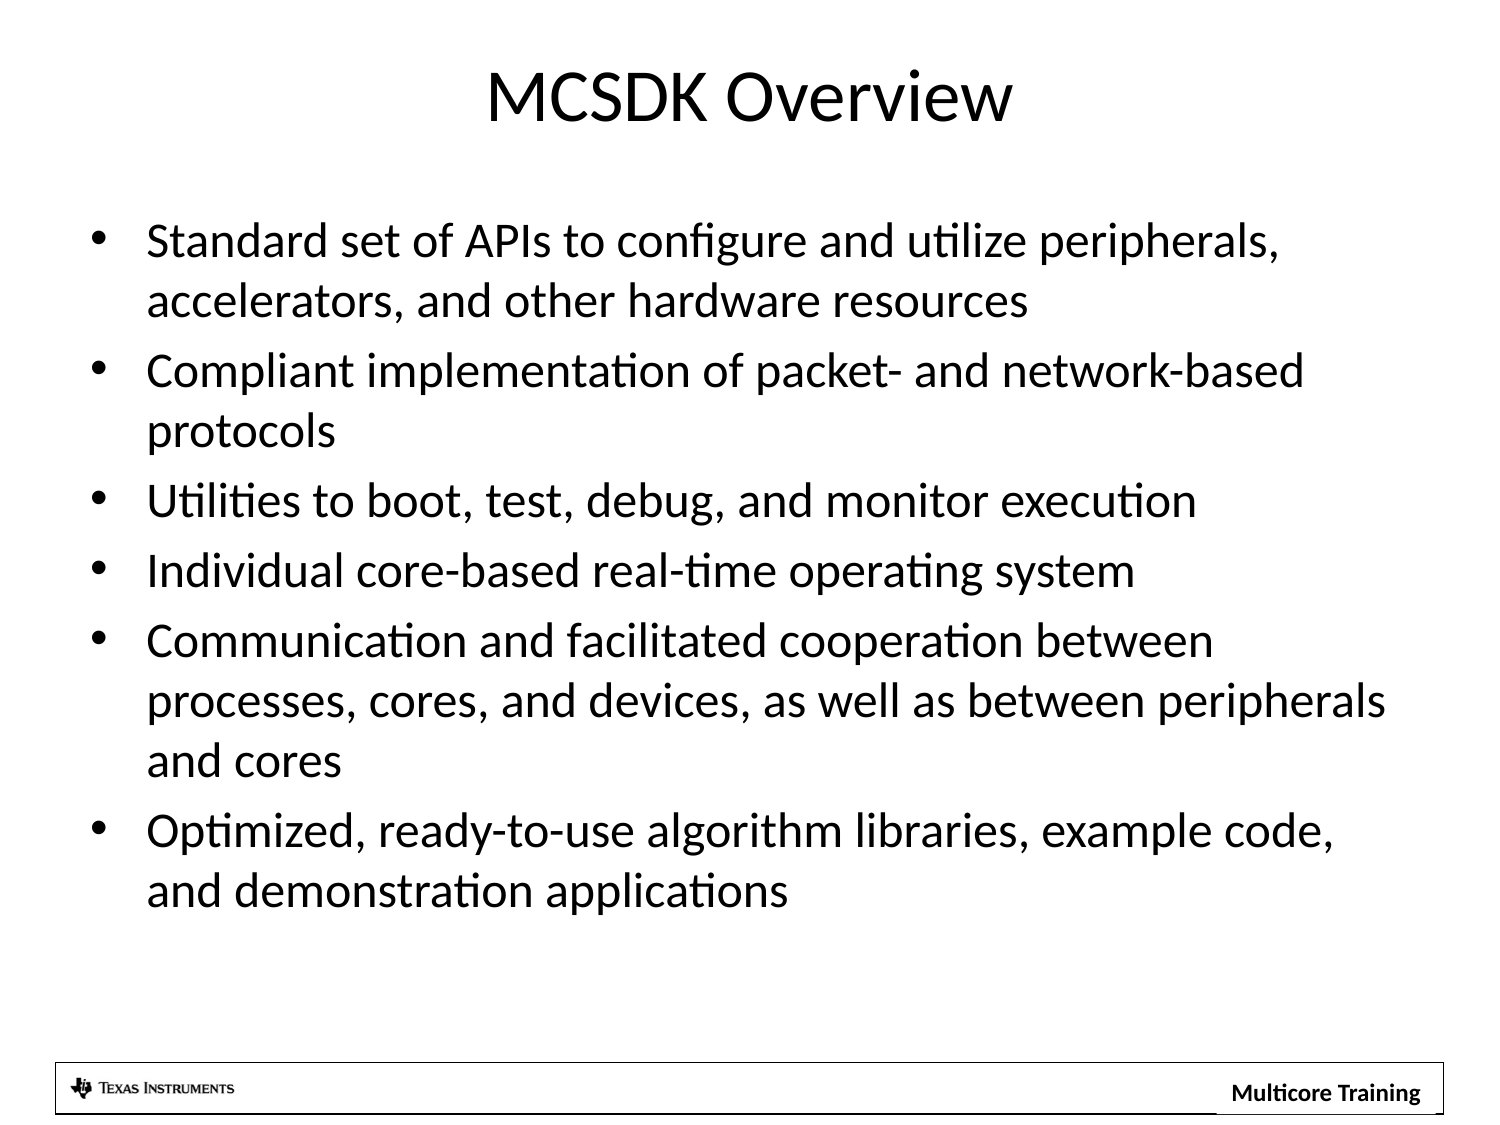

# MCSDK Overview
Standard set of APIs to configure and utilize peripherals, accelerators, and other hardware resources
Compliant implementation of packet- and network-based protocols
Utilities to boot, test, debug, and monitor execution
Individual core-based real-time operating system
Communication and facilitated cooperation between processes, cores, and devices, as well as between peripherals and cores
Optimized, ready-to-use algorithm libraries, example code, and demonstration applications